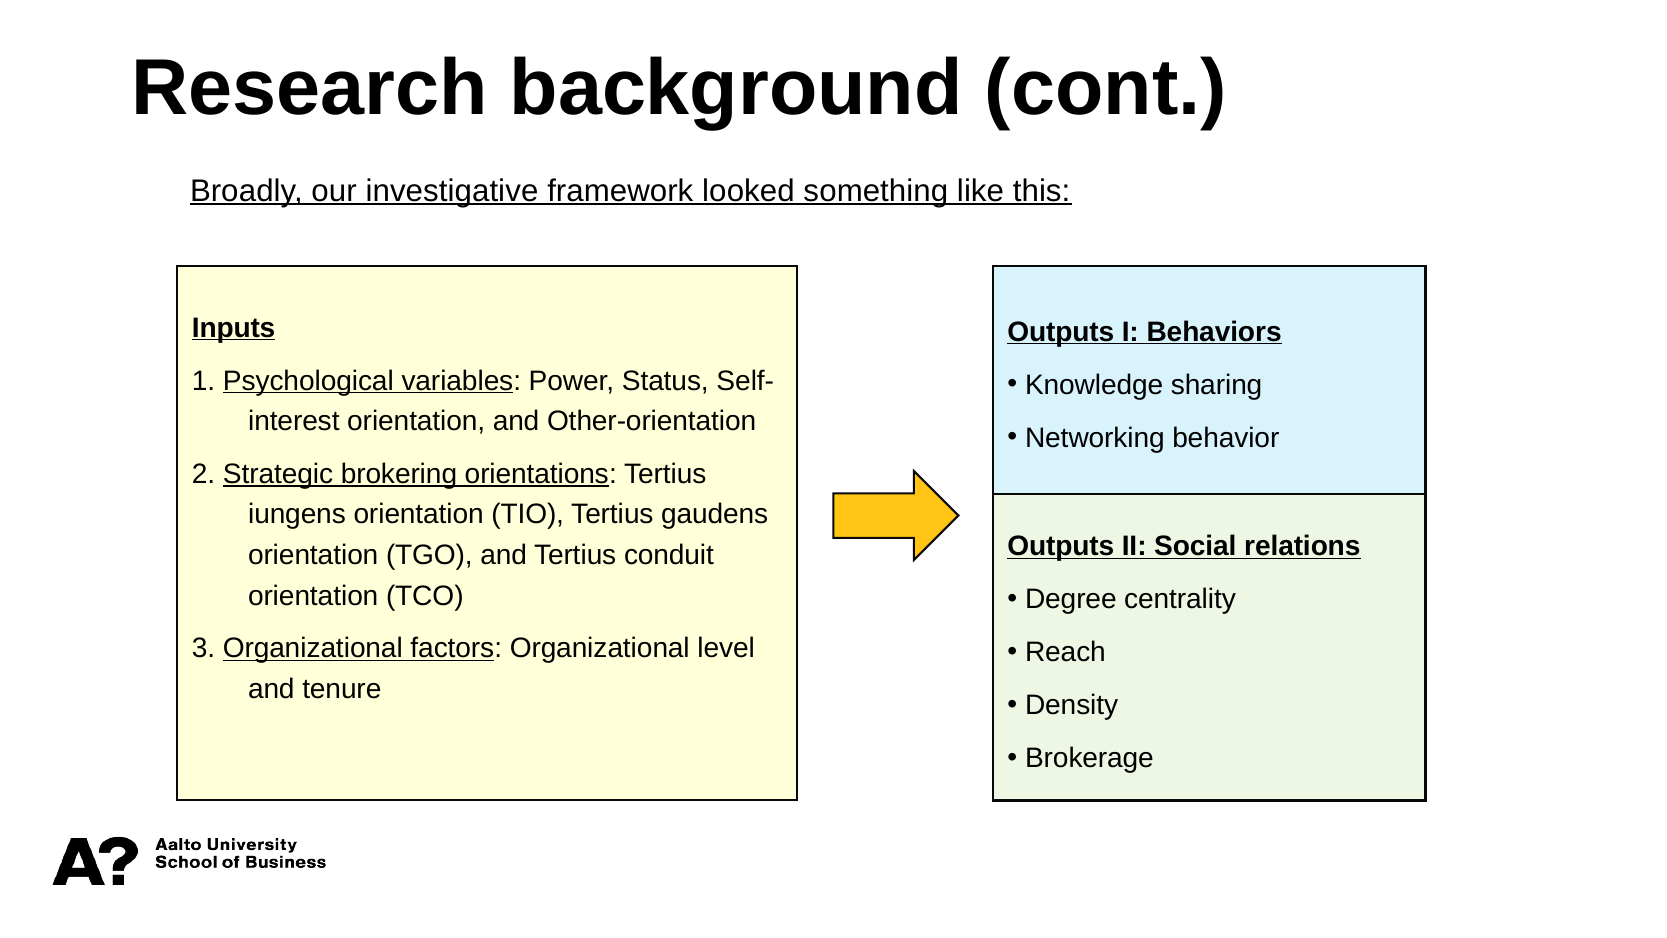

Research background (cont.)
Broadly, our investigative framework looked something like this:

Inputs
1. Psychological variables: Power, Status, Self-interest orientation, and Other-orientation
2. Strategic brokering orientations: Tertius iungens orientation (TIO), Tertius gaudens orientation (TGO), and Tertius conduit orientation (TCO)
3. Organizational factors: Organizational level and tenure

Outputs I: Behaviors
 Knowledge sharing
 Networking behavior

Outputs II: Social relations
 Degree centrality
 Reach
 Density
 Brokerage